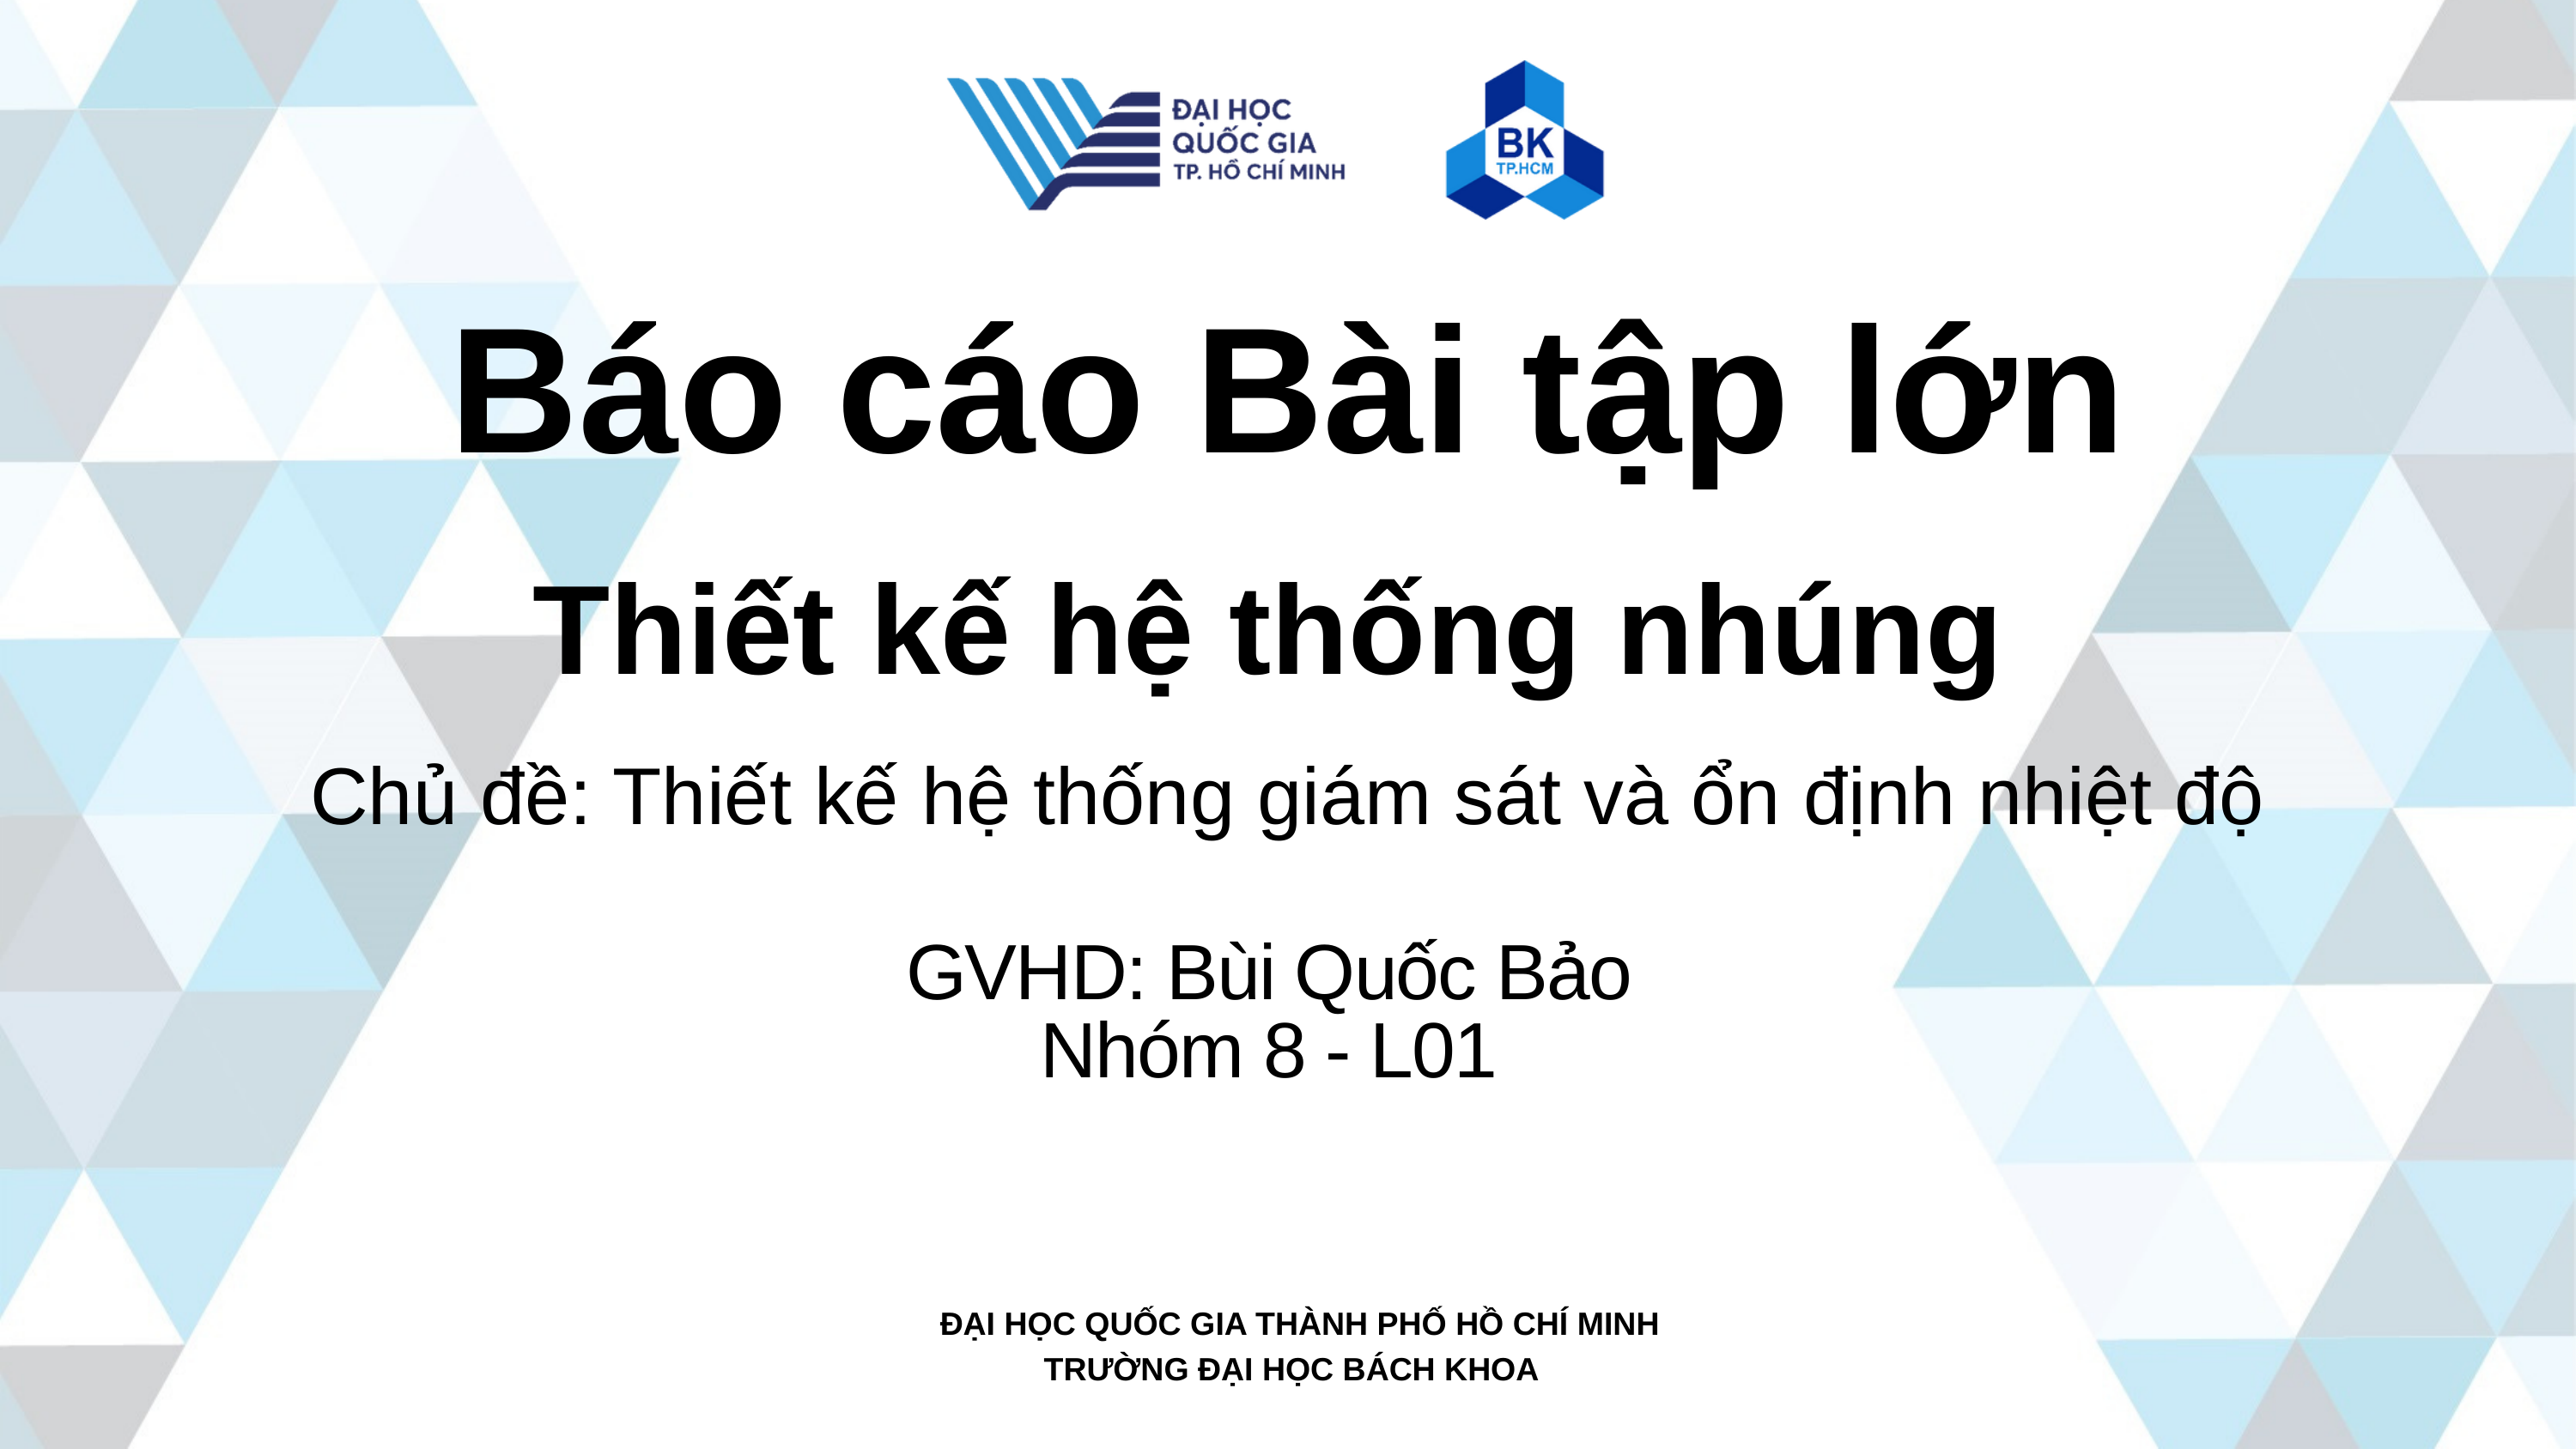

Báo cáo Bài tập lớn
Thiết kế hệ thống nhúng
Chủ đề: Thiết kế hệ thống giám sát và ổn định nhiệt độ
GVHD: Bùi Quốc Bảo
Nhóm 8 - L01

 ĐẠI HỌC QUỐC GIA THÀNH PHỐ HỒ CHÍ MINH
TRƯỜNG ĐẠI HỌC BÁCH KHOA